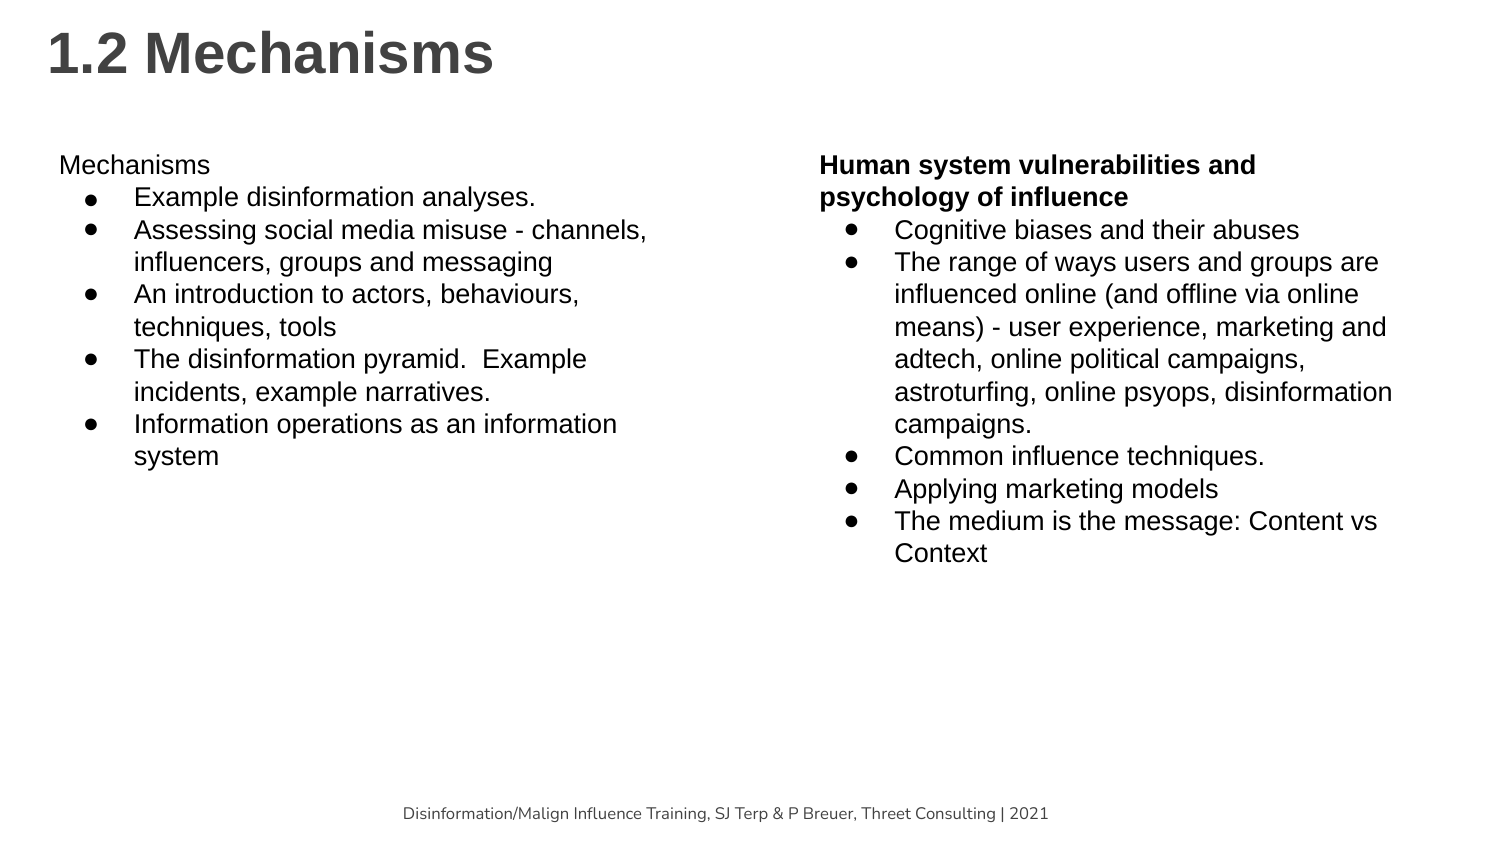

# 1.2 Mechanisms
Mechanisms
Example disinformation analyses.
Assessing social media misuse - channels, influencers, groups and messaging
An introduction to actors, behaviours, techniques, tools
The disinformation pyramid.  Example incidents, example narratives.
Information operations as an information system

Human system vulnerabilities and psychology of influence
Cognitive biases and their abuses
The range of ways users and groups are influenced online (and offline via online means) - user experience, marketing and adtech, online political campaigns, astroturfing, online psyops, disinformation campaigns.
Common influence techniques.
Applying marketing models
The medium is the message: Content vs Context